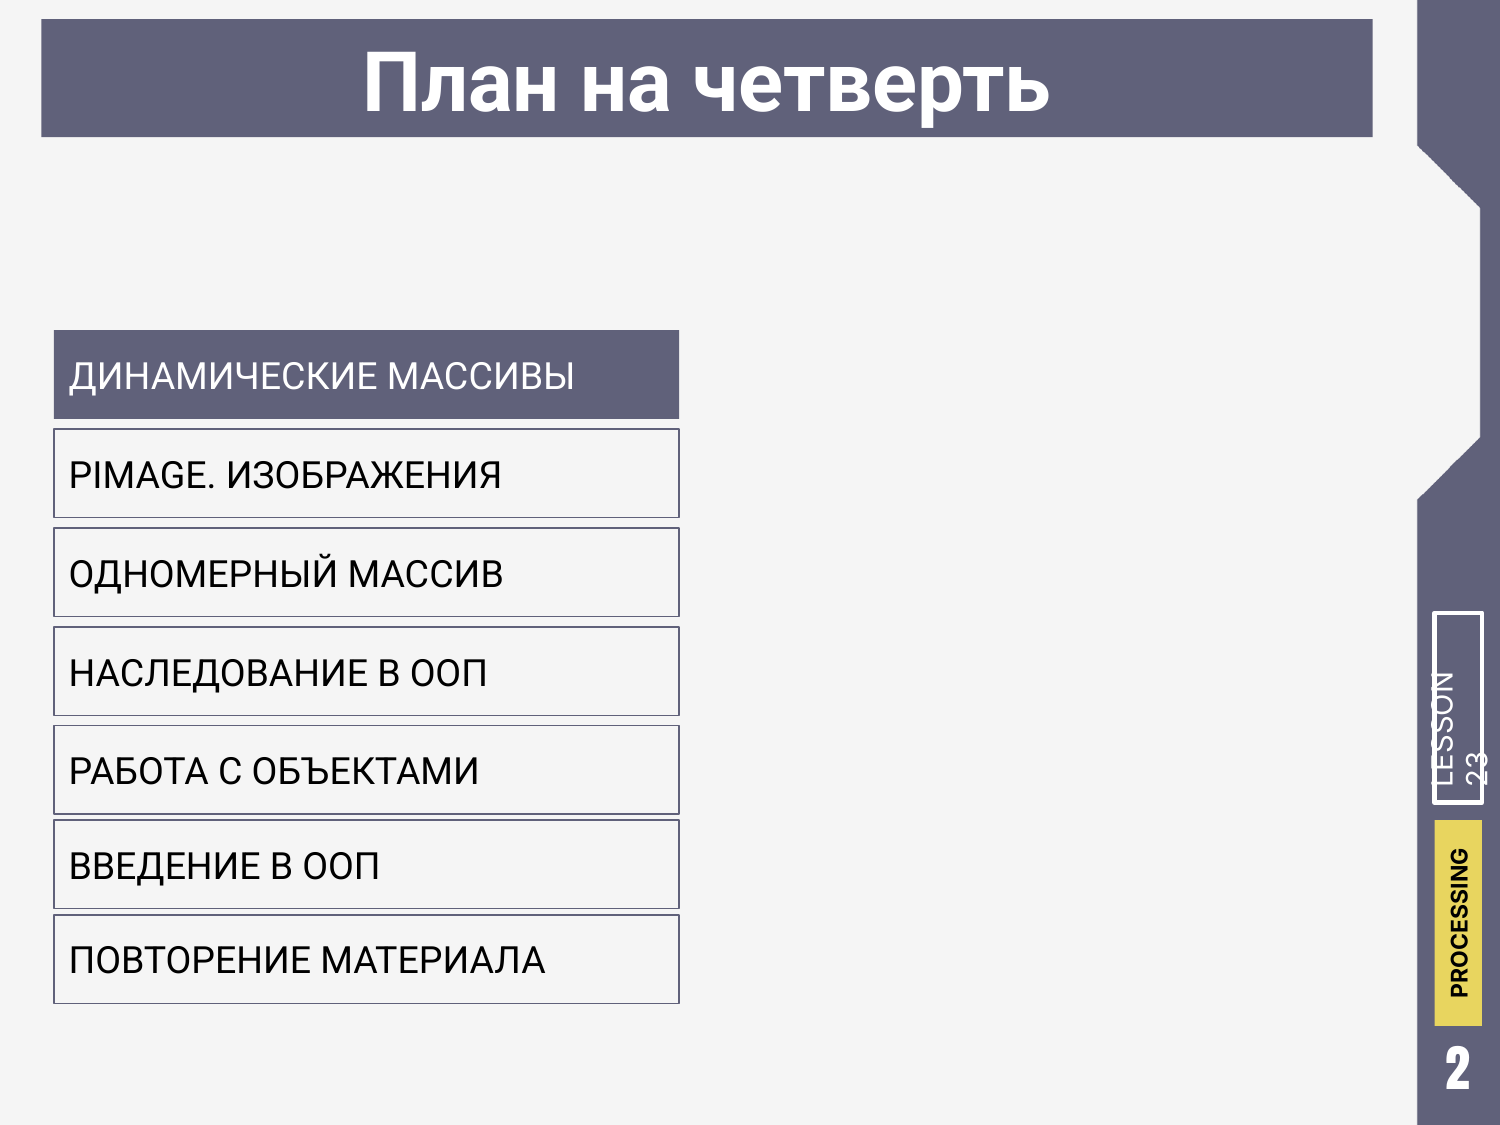

# План на четверть
ДИНАМИЧЕСКИЕ МАССИВЫ
PIMAGE. ИЗОБРАЖЕНИЯ
ОДНОМЕРНЫЙ МАССИВ
НАСЛЕДОВАНИЕ В ООП
LESSON 23
РАБОТА С ОБЪЕКТАМИ
ВВЕДЕНИЕ В ООП
ПОВТОРЕНИЕ МАТЕРИАЛА
2